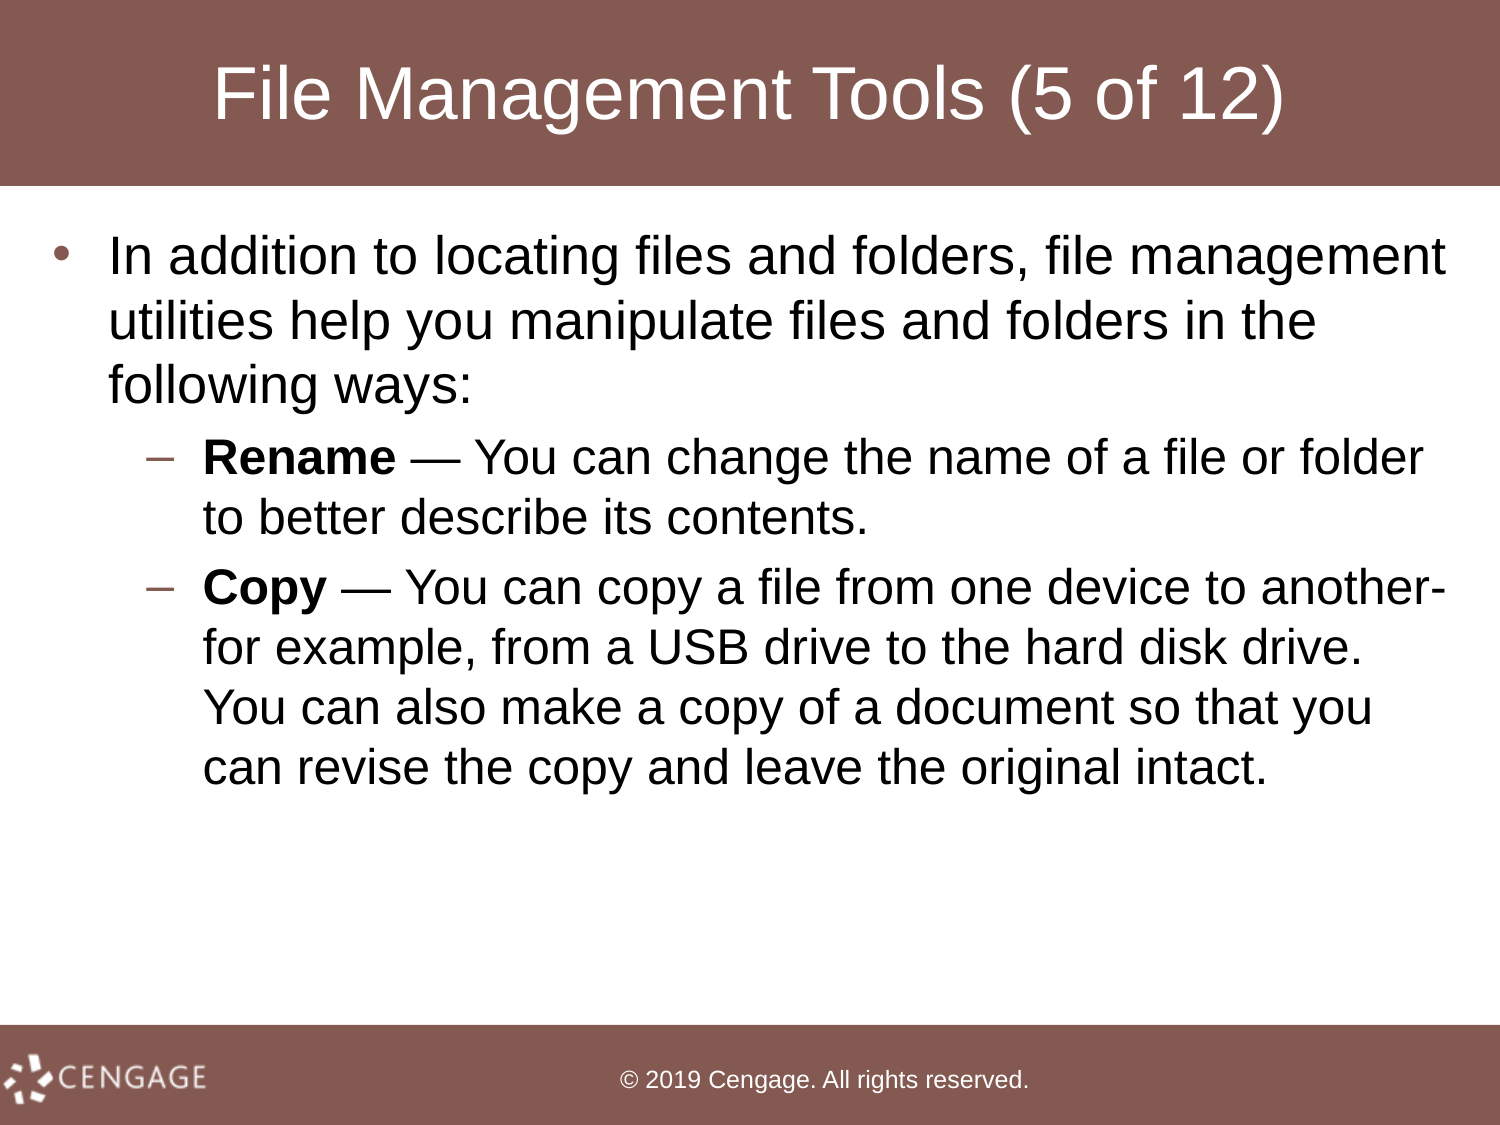

# File Management Tools (5 of 12)
In addition to locating files and folders, file management utilities help you manipulate files and folders in the following ways:
Rename — You can change the name of a file or folder to better describe its contents.
Copy — You can copy a file from one device to another-for example, from a USB drive to the hard disk drive.  You can also make a copy of a document so that you can revise the copy and leave the original intact.